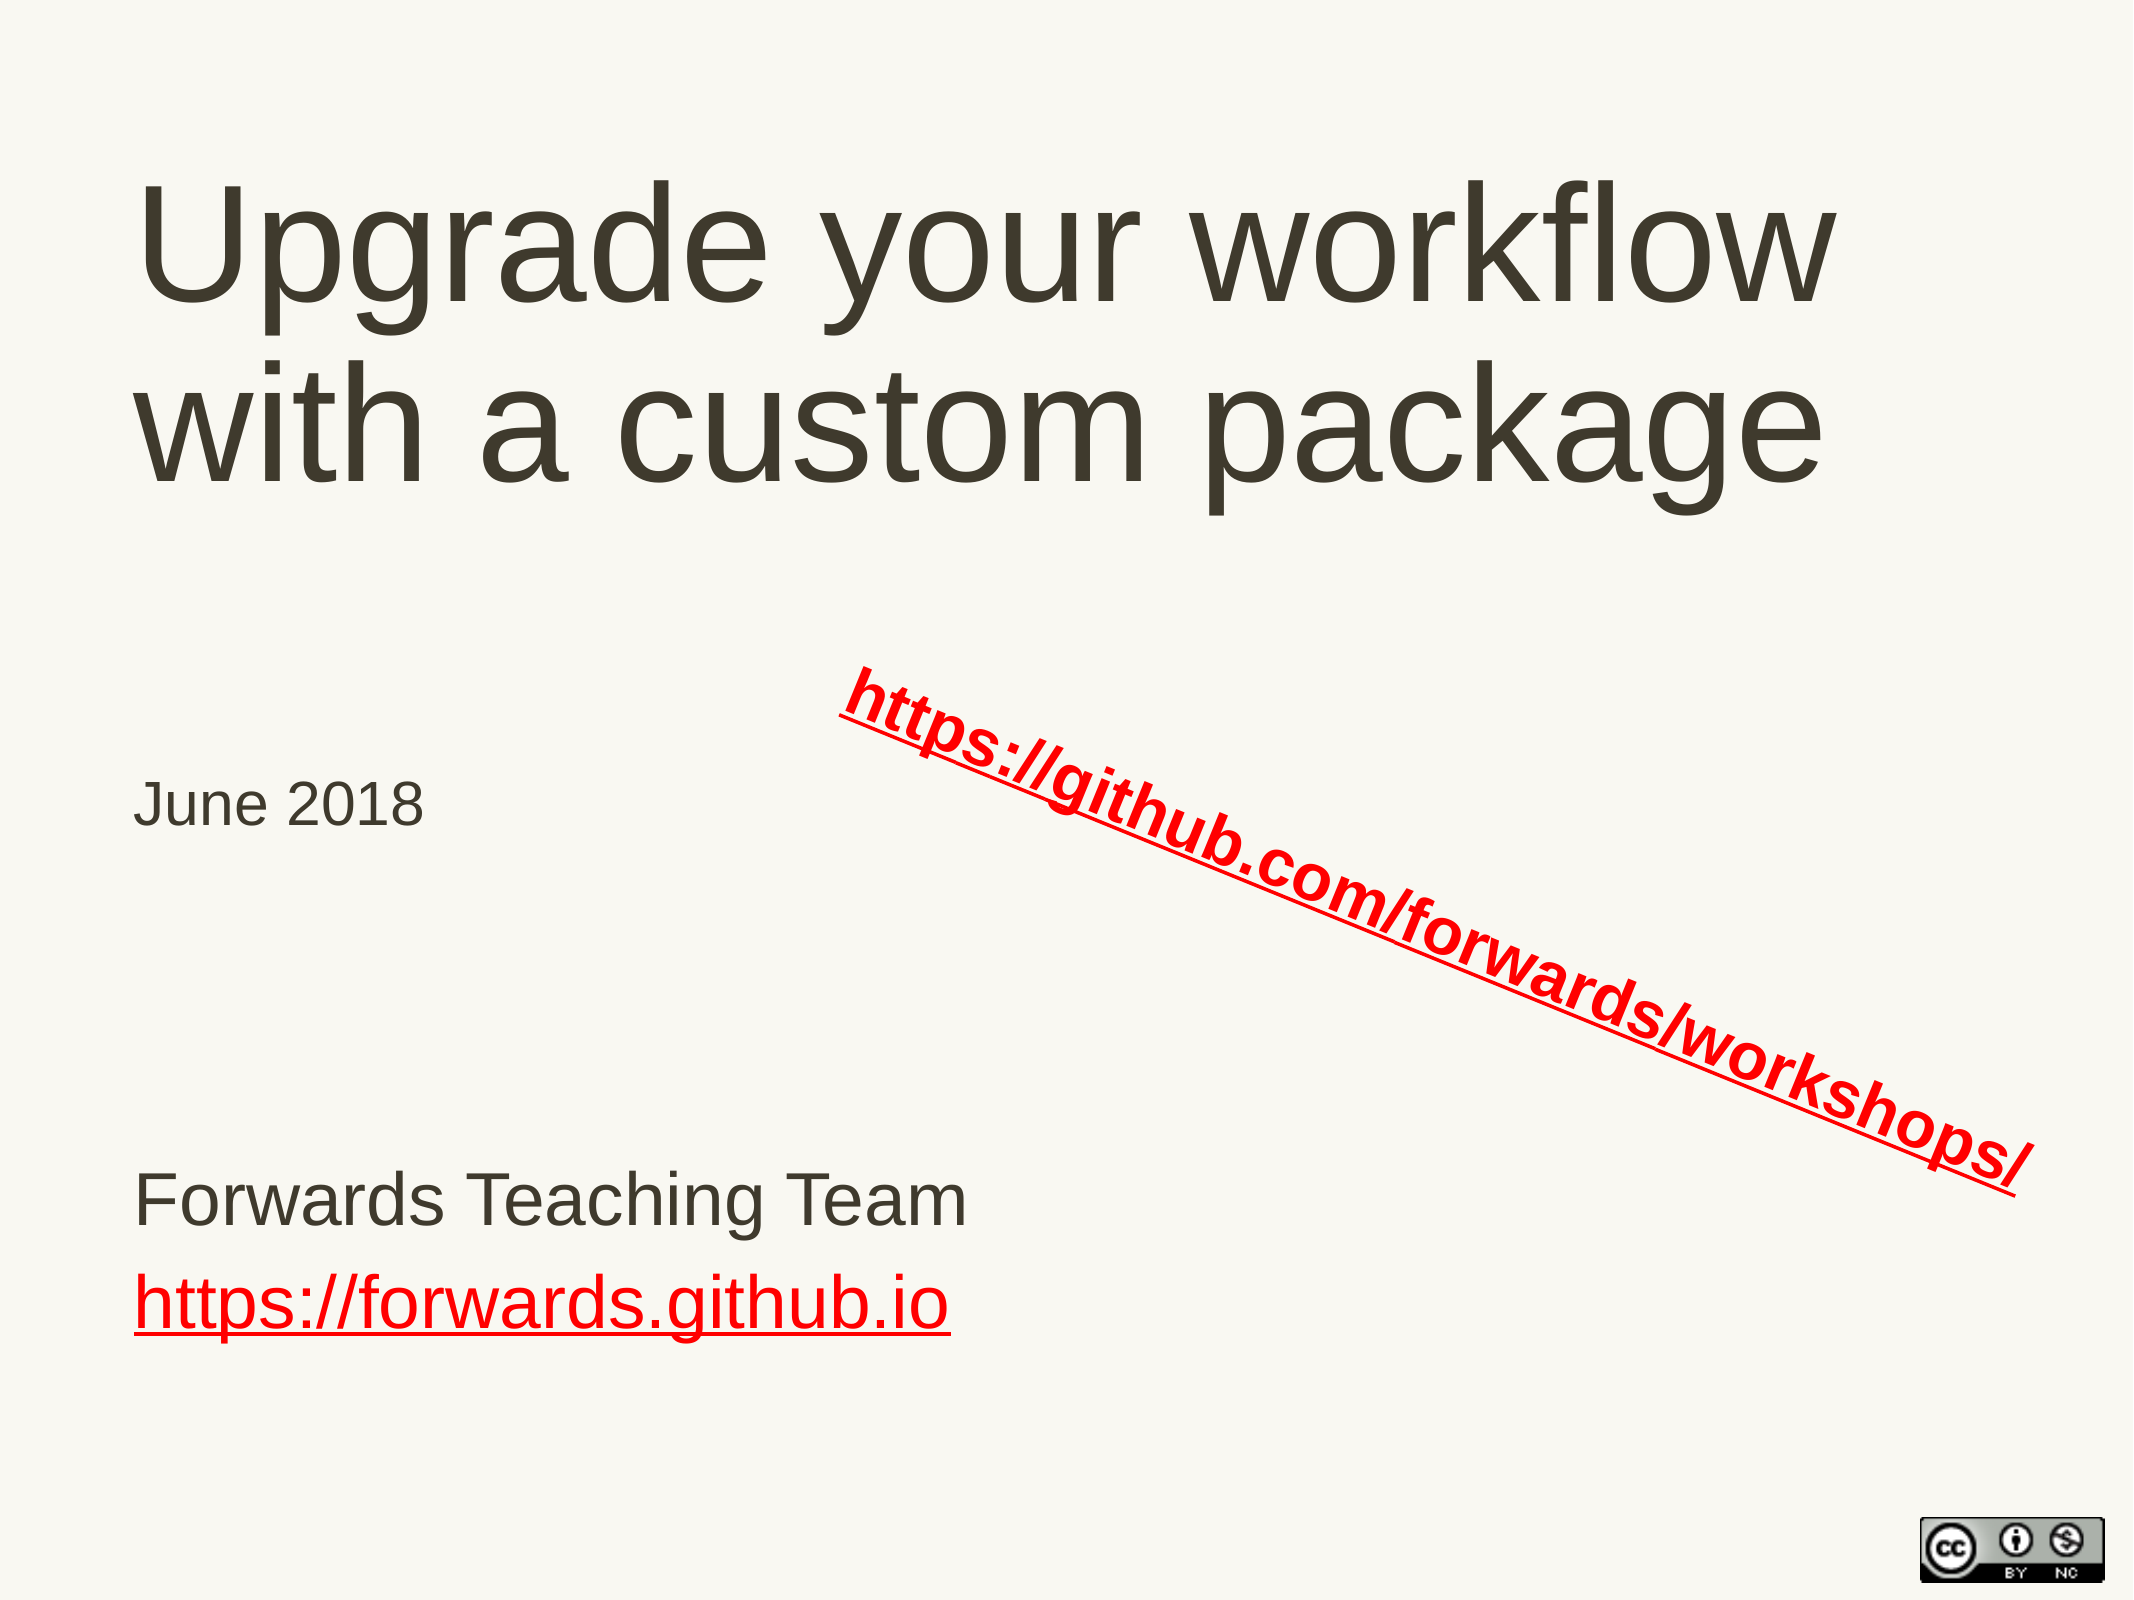

# Upgrade your workflow with a custom package
June 2018
https://github.com/forwards/workshops/
Forwards Teaching Team
https://forwards.github.io